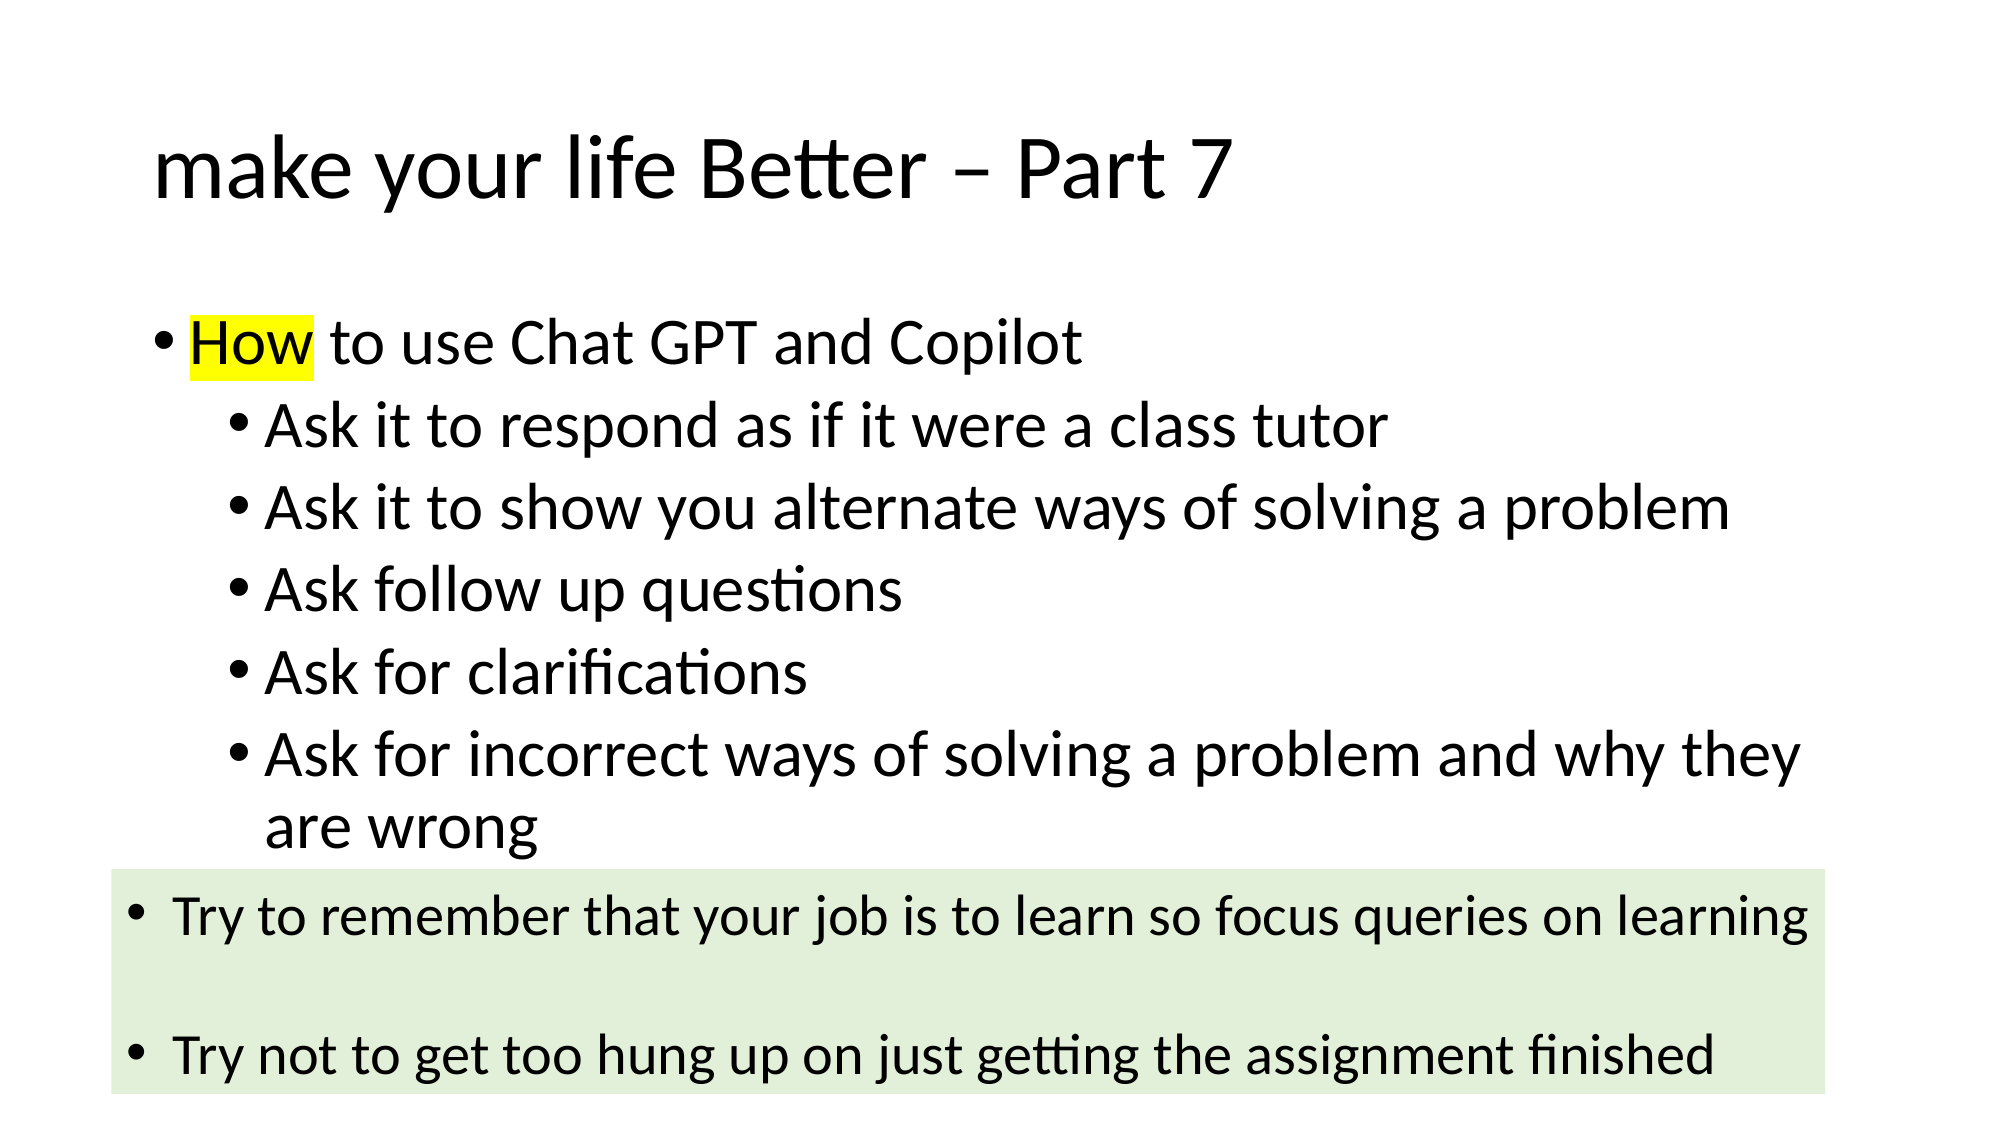

# make your life Better – Part 7
How to use Chat GPT and Copilot
Ask it to respond as if it were a class tutor
Ask it to show you alternate ways of solving a problem
Ask follow up questions
Ask for clarifications
Ask for incorrect ways of solving a problem and why they are wrong
Try to remember that your job is to learn so focus queries on learning

Try not to get too hung up on just getting the assignment finished